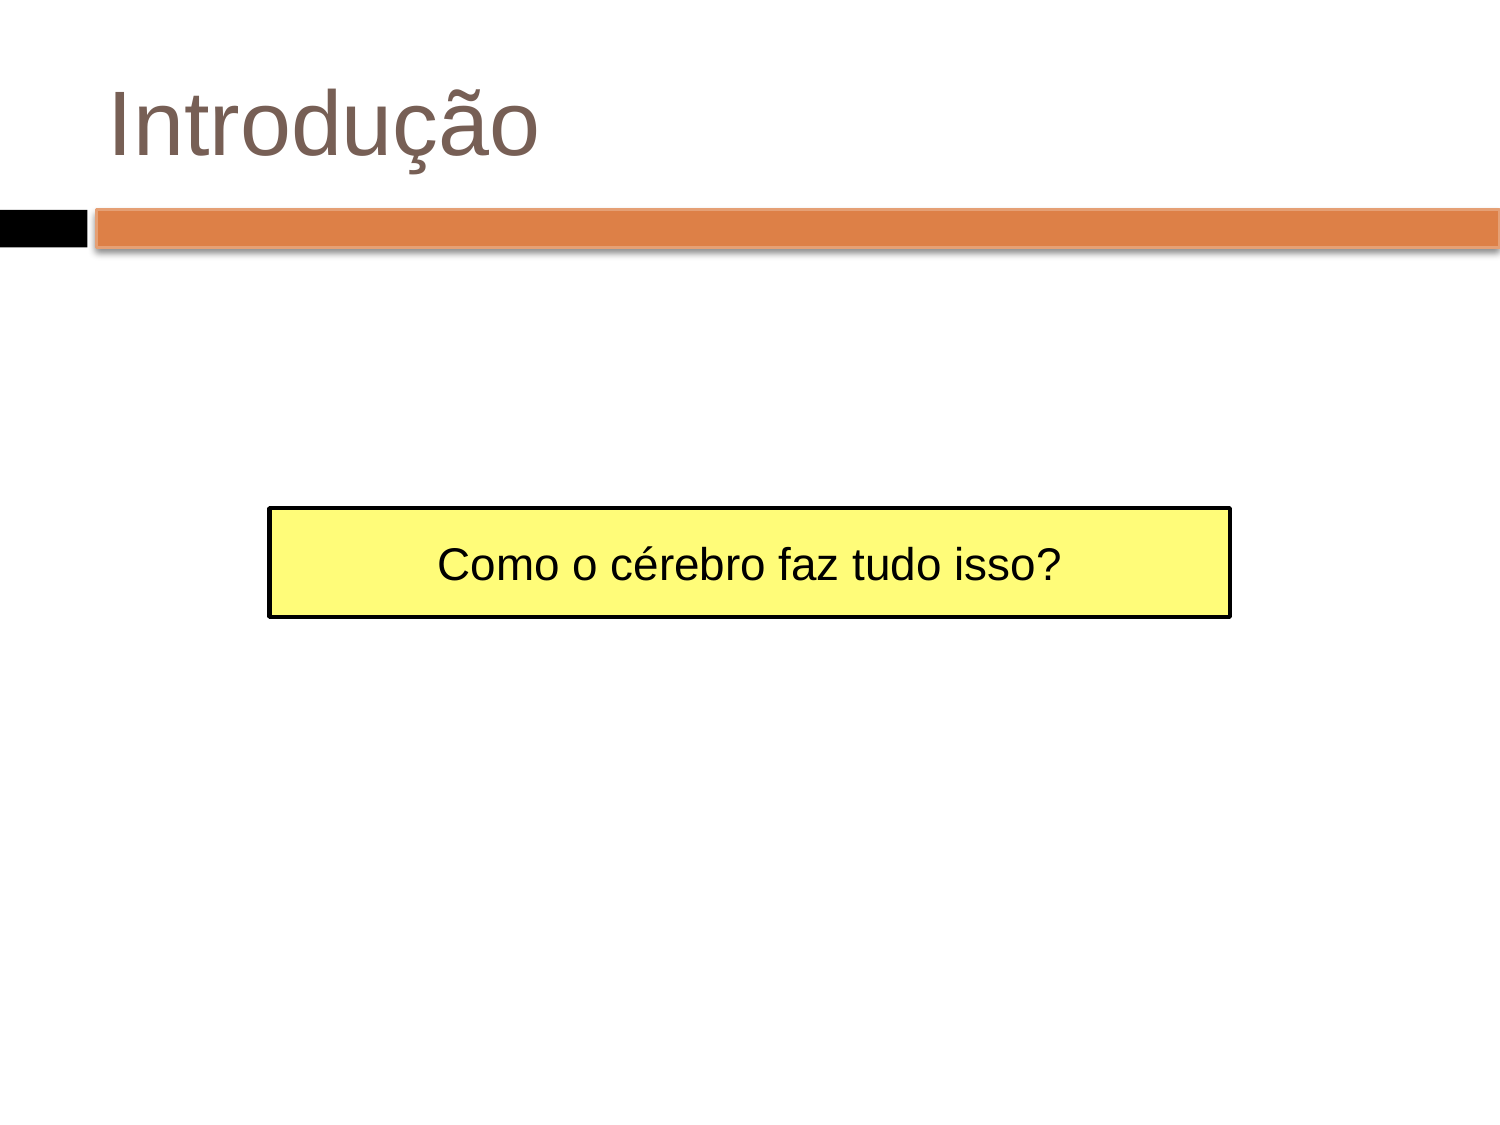

# Introdução
Como o cérebro faz tudo isso?
19